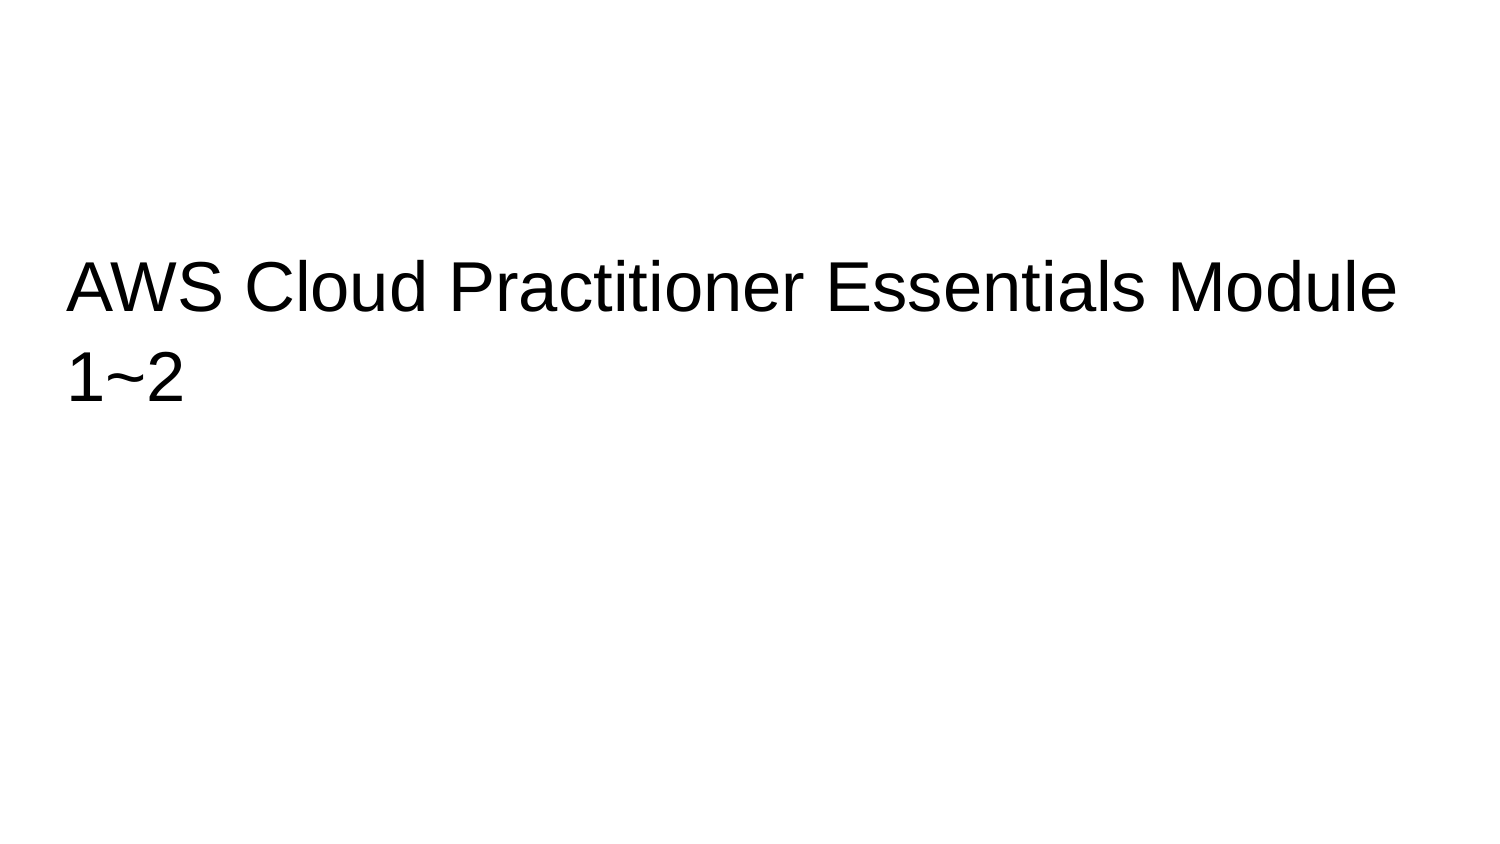

# AWS Cloud Practitioner Essentials
AWS Cloud Practitioner Essentials
AWS Cloud Practitioner Essentials
AWS Cloud Practitioner Essentials Module 1~2